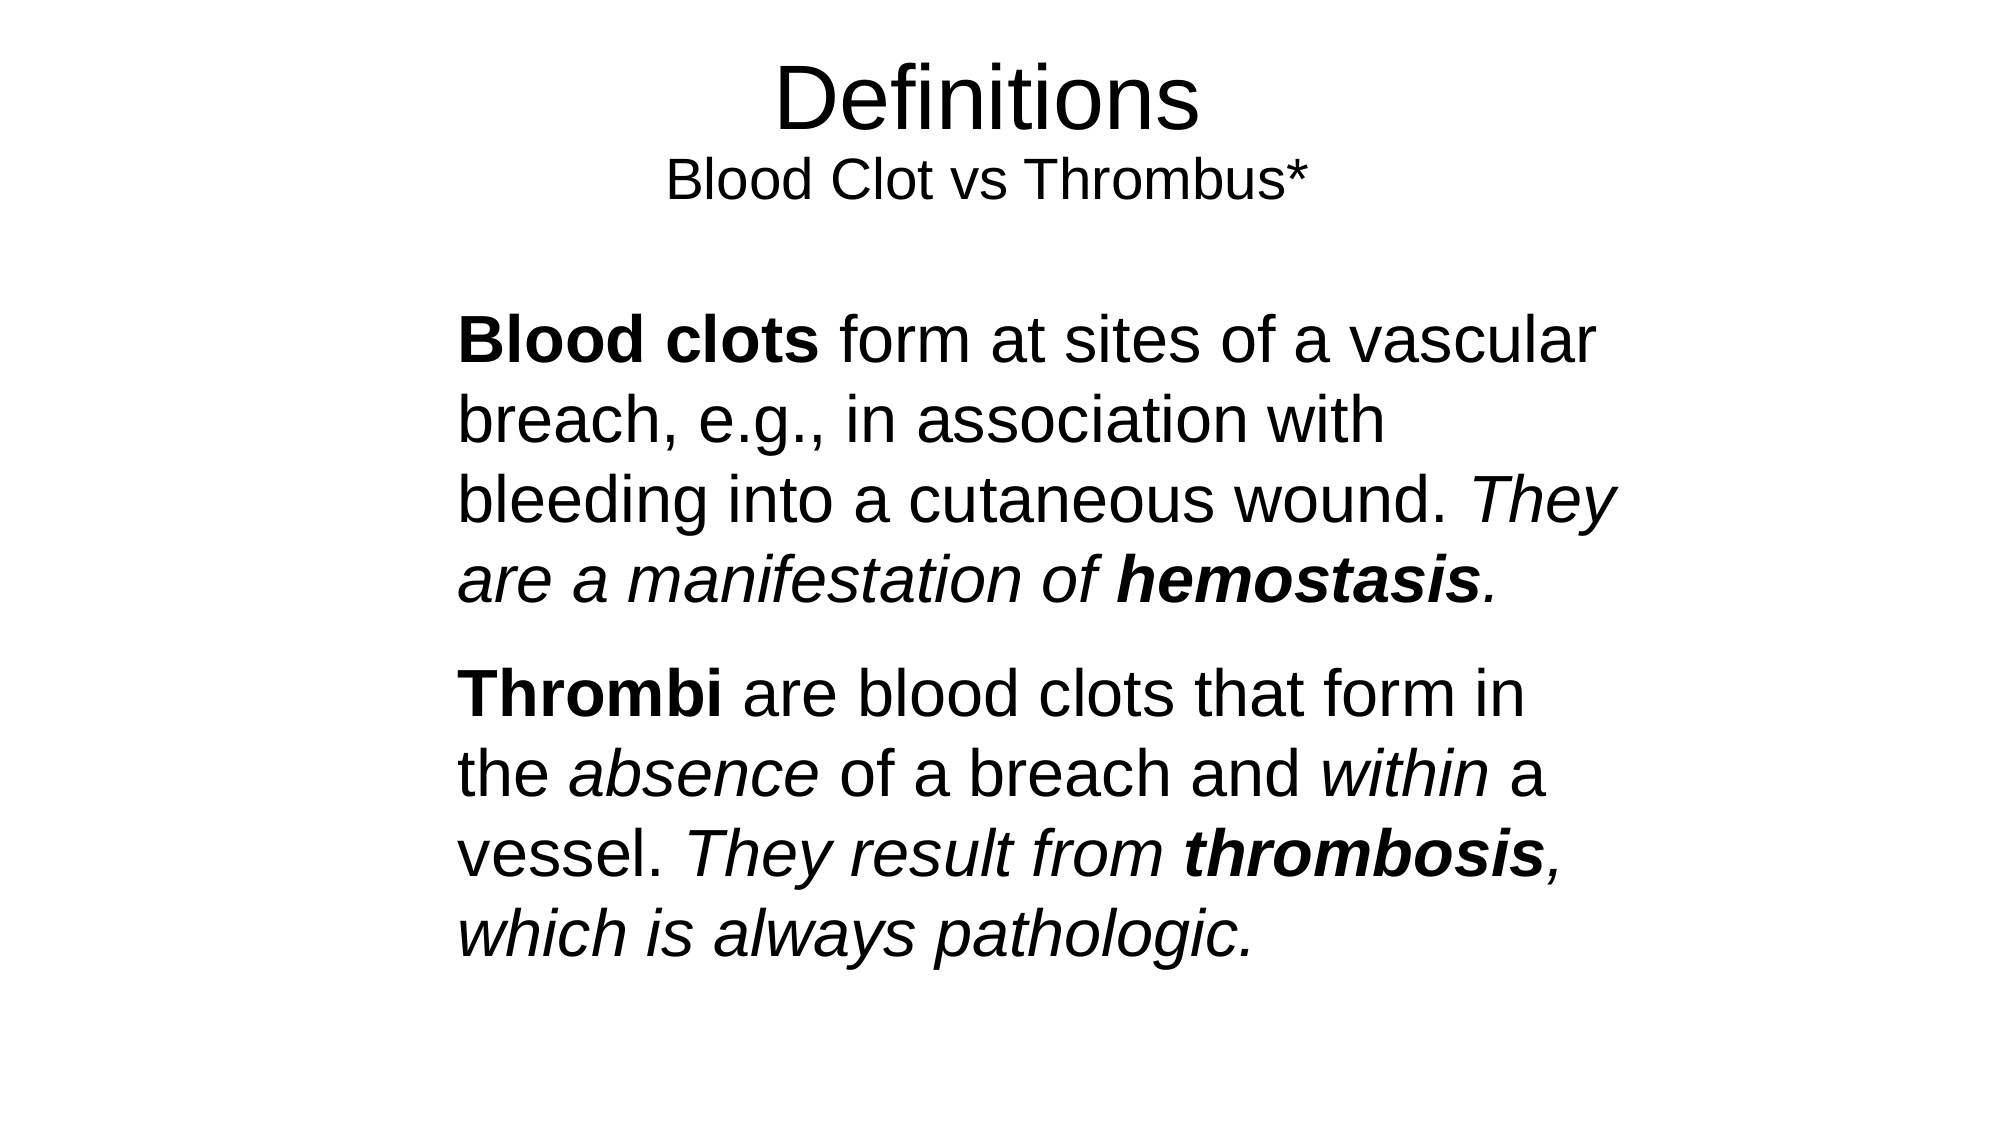

# Definitions Blood Clot vs Thrombus*
Blood clots form at sites of a vascular breach, e.g., in association with bleeding into a cutaneous wound. They are a manifestation of hemostasis.
Thrombi are blood clots that form in the absence of a breach and within a vessel. They result from thrombosis, which is always pathologic.